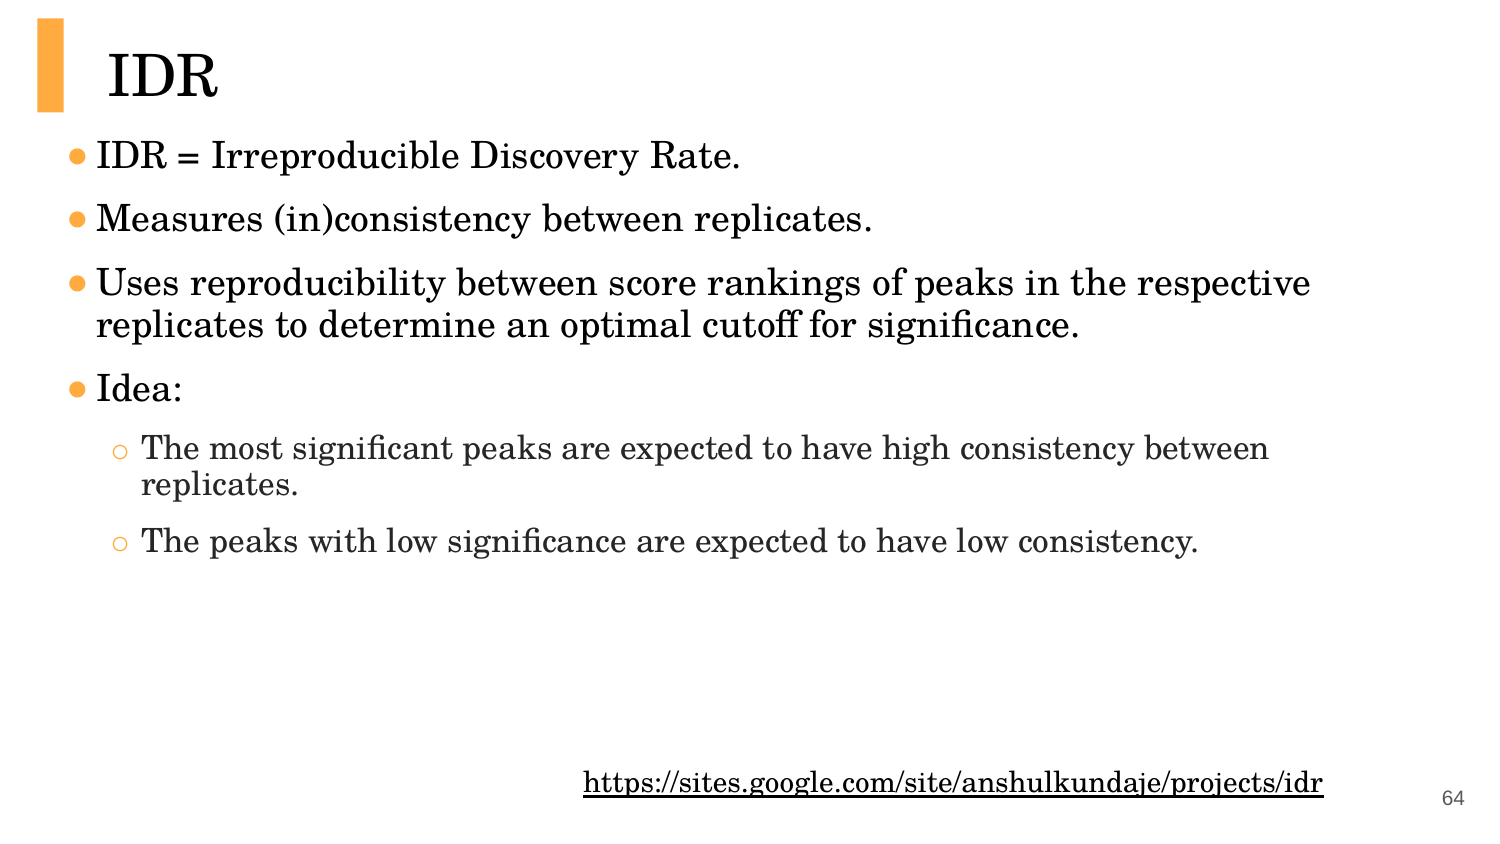

# IDR
IDR = Irreproducible Discovery Rate.
Measures (in)consistency between replicates.
Uses reproducibility between score rankings of peaks in the respective replicates to determine an optimal cutoff for significance.
Idea:
The most significant peaks are expected to have high consistency between replicates.
The peaks with low significance are expected to have low consistency.
https://sites.google.com/site/anshulkundaje/projects/idr
64